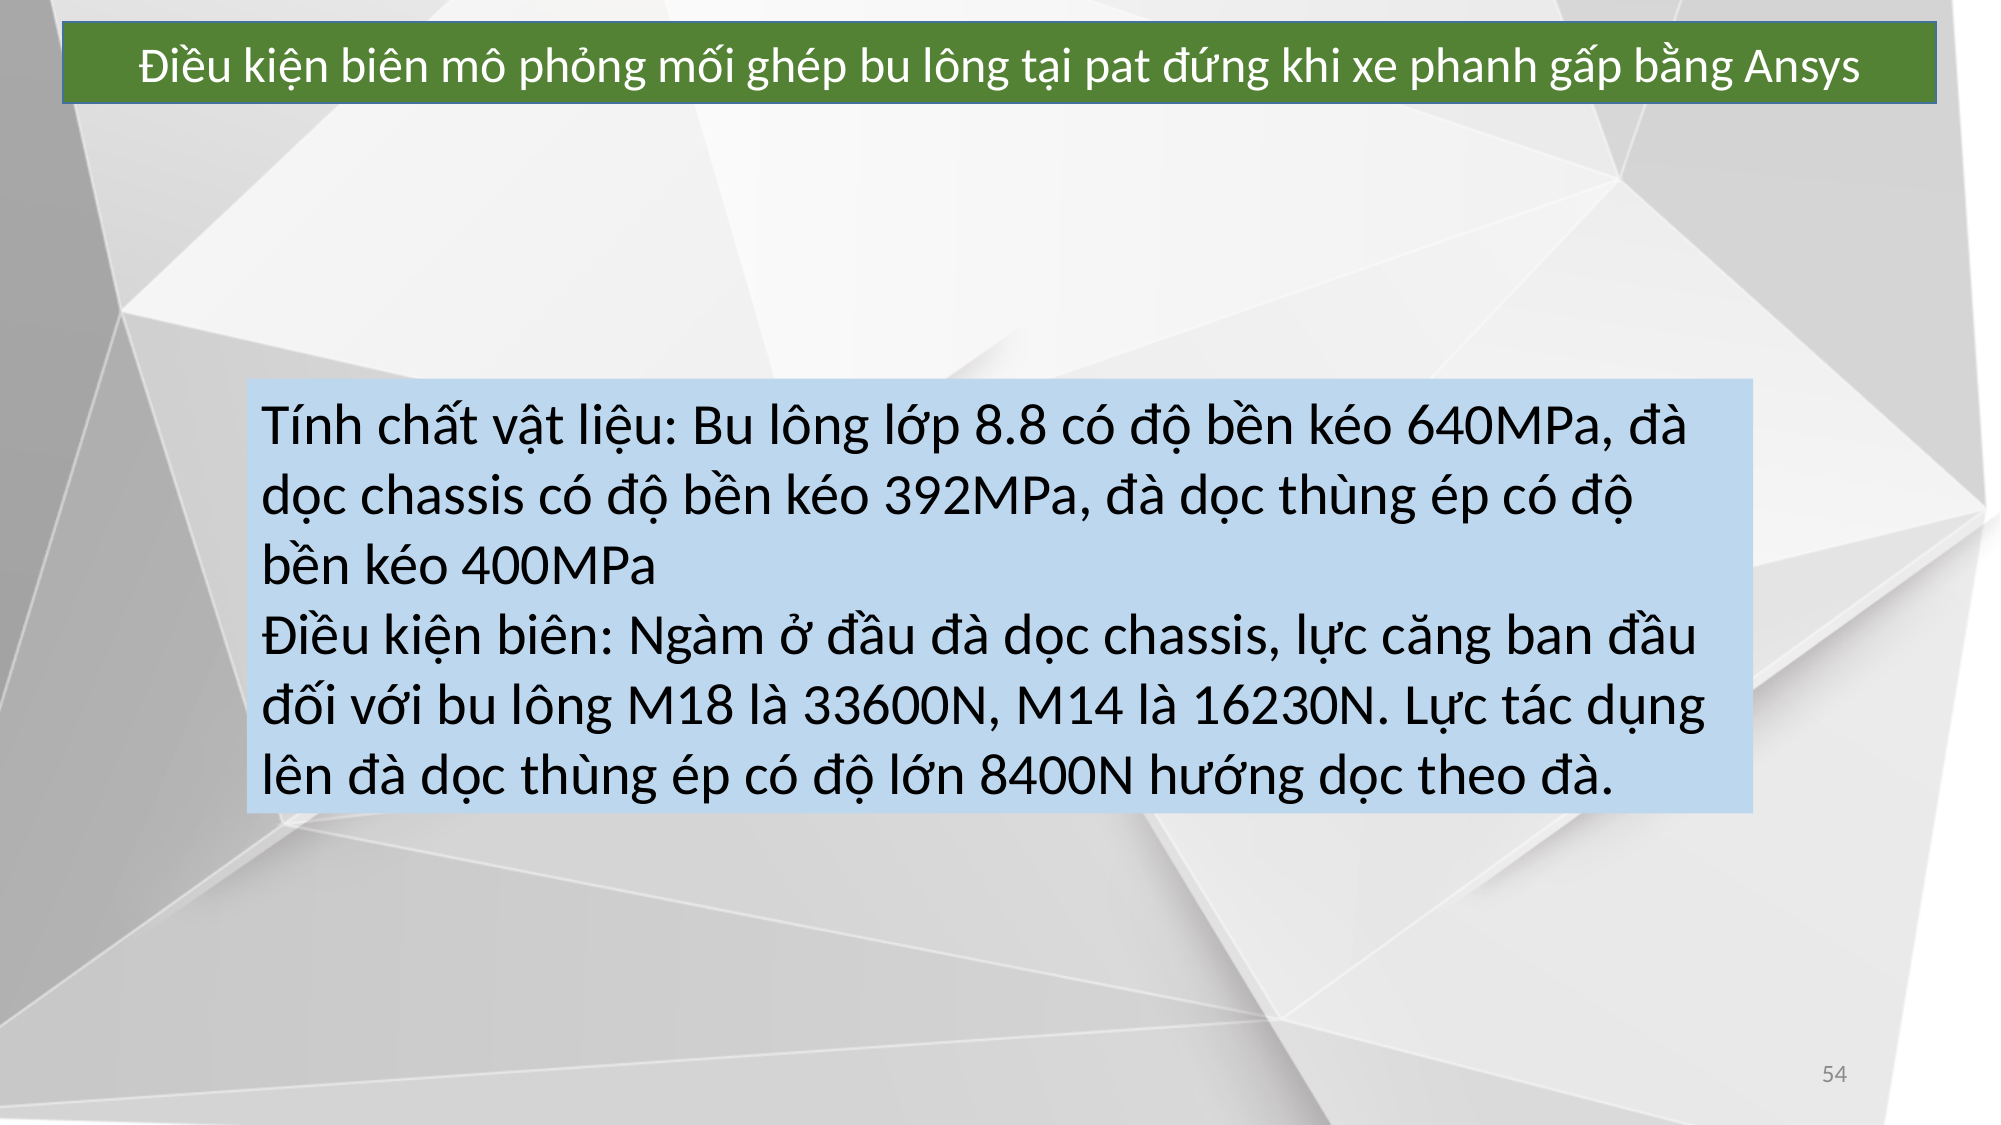

Điều kiện biên mô phỏng mối ghép bu lông tại pat đứng khi xe phanh gấp bằng Ansys
Tính chất vật liệu: Bu lông lớp 8.8 có độ bền kéo 640MPa, đà dọc chassis có độ bền kéo 392MPa, đà dọc thùng ép có độ bền kéo 400MPa
Điều kiện biên: Ngàm ở đầu đà dọc chassis, lực căng ban đầu đối với bu lông M18 là 33600N, M14 là 16230N. Lực tác dụng lên đà dọc thùng ép có độ lớn 8400N hướng dọc theo đà.
54